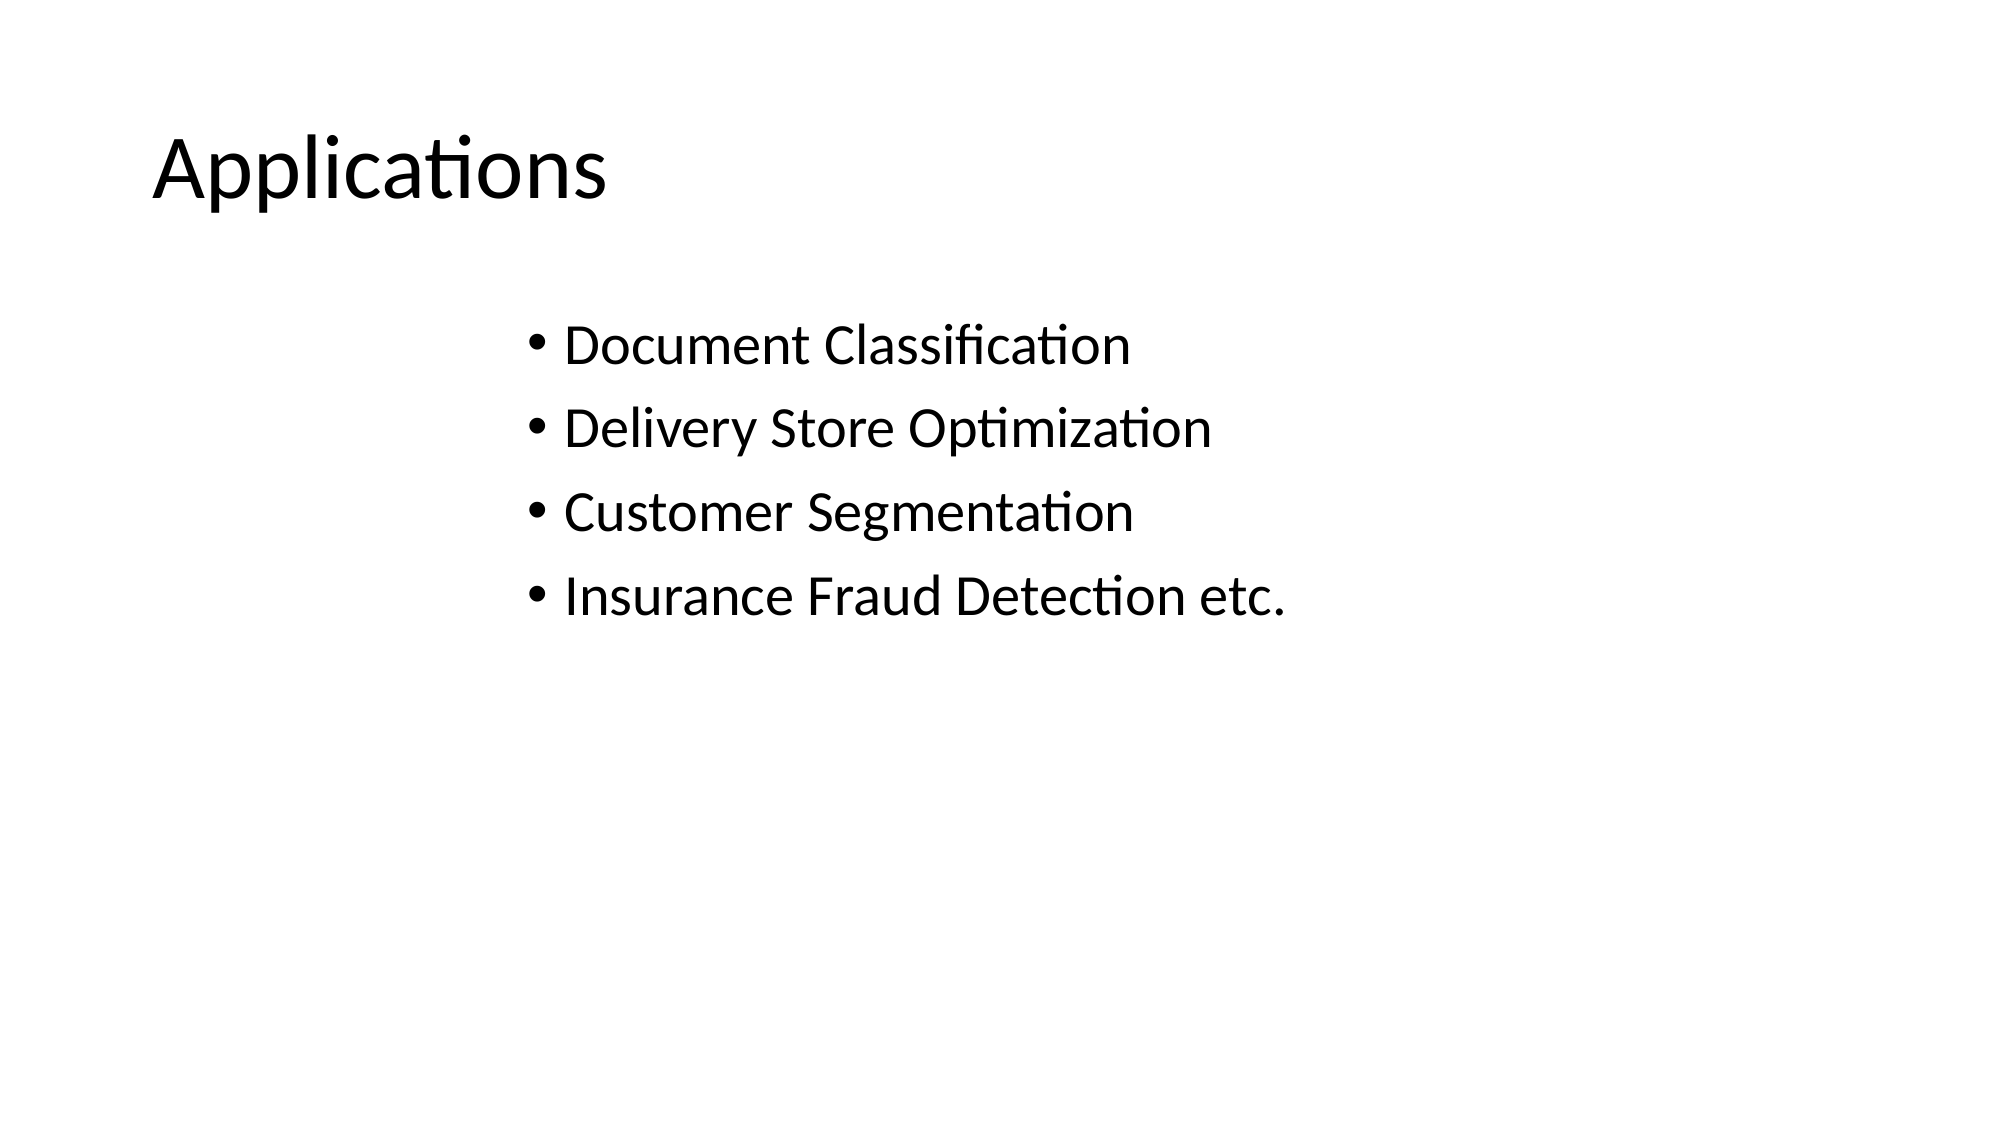

# Applications
Document Classification
Delivery Store Optimization
Customer Segmentation
Insurance Fraud Detection etc.